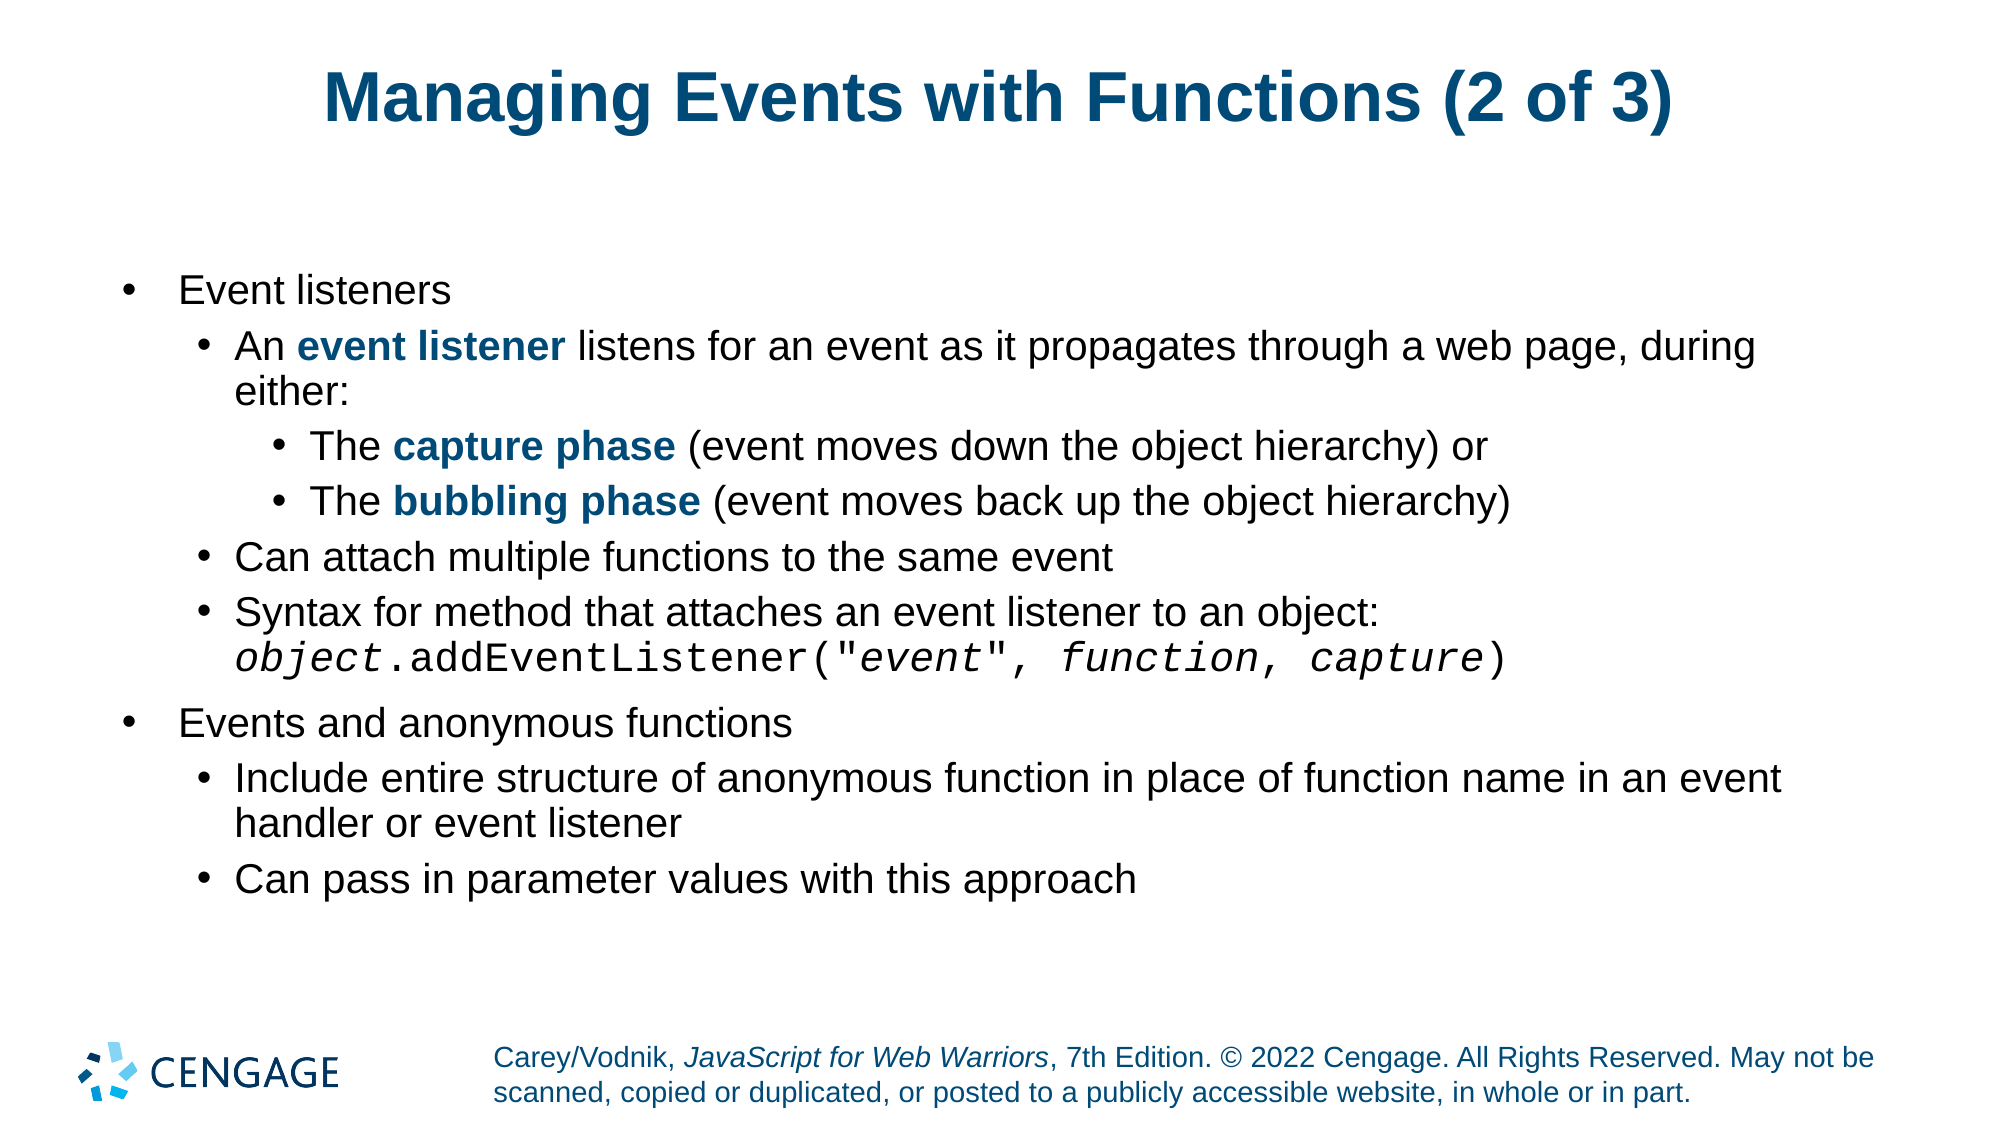

# Managing Events with Functions (2 of 3)
Event listeners
An event listener listens for an event as it propagates through a web page, during either:
The capture phase (event moves down the object hierarchy) or
The bubbling phase (event moves back up the object hierarchy)
Can attach multiple functions to the same event
Syntax for method that attaches an event listener to an object:
object.addEventListener("event", function, capture)
Events and anonymous functions
Include entire structure of anonymous function in place of function name in an event handler or event listener
Can pass in parameter values with this approach